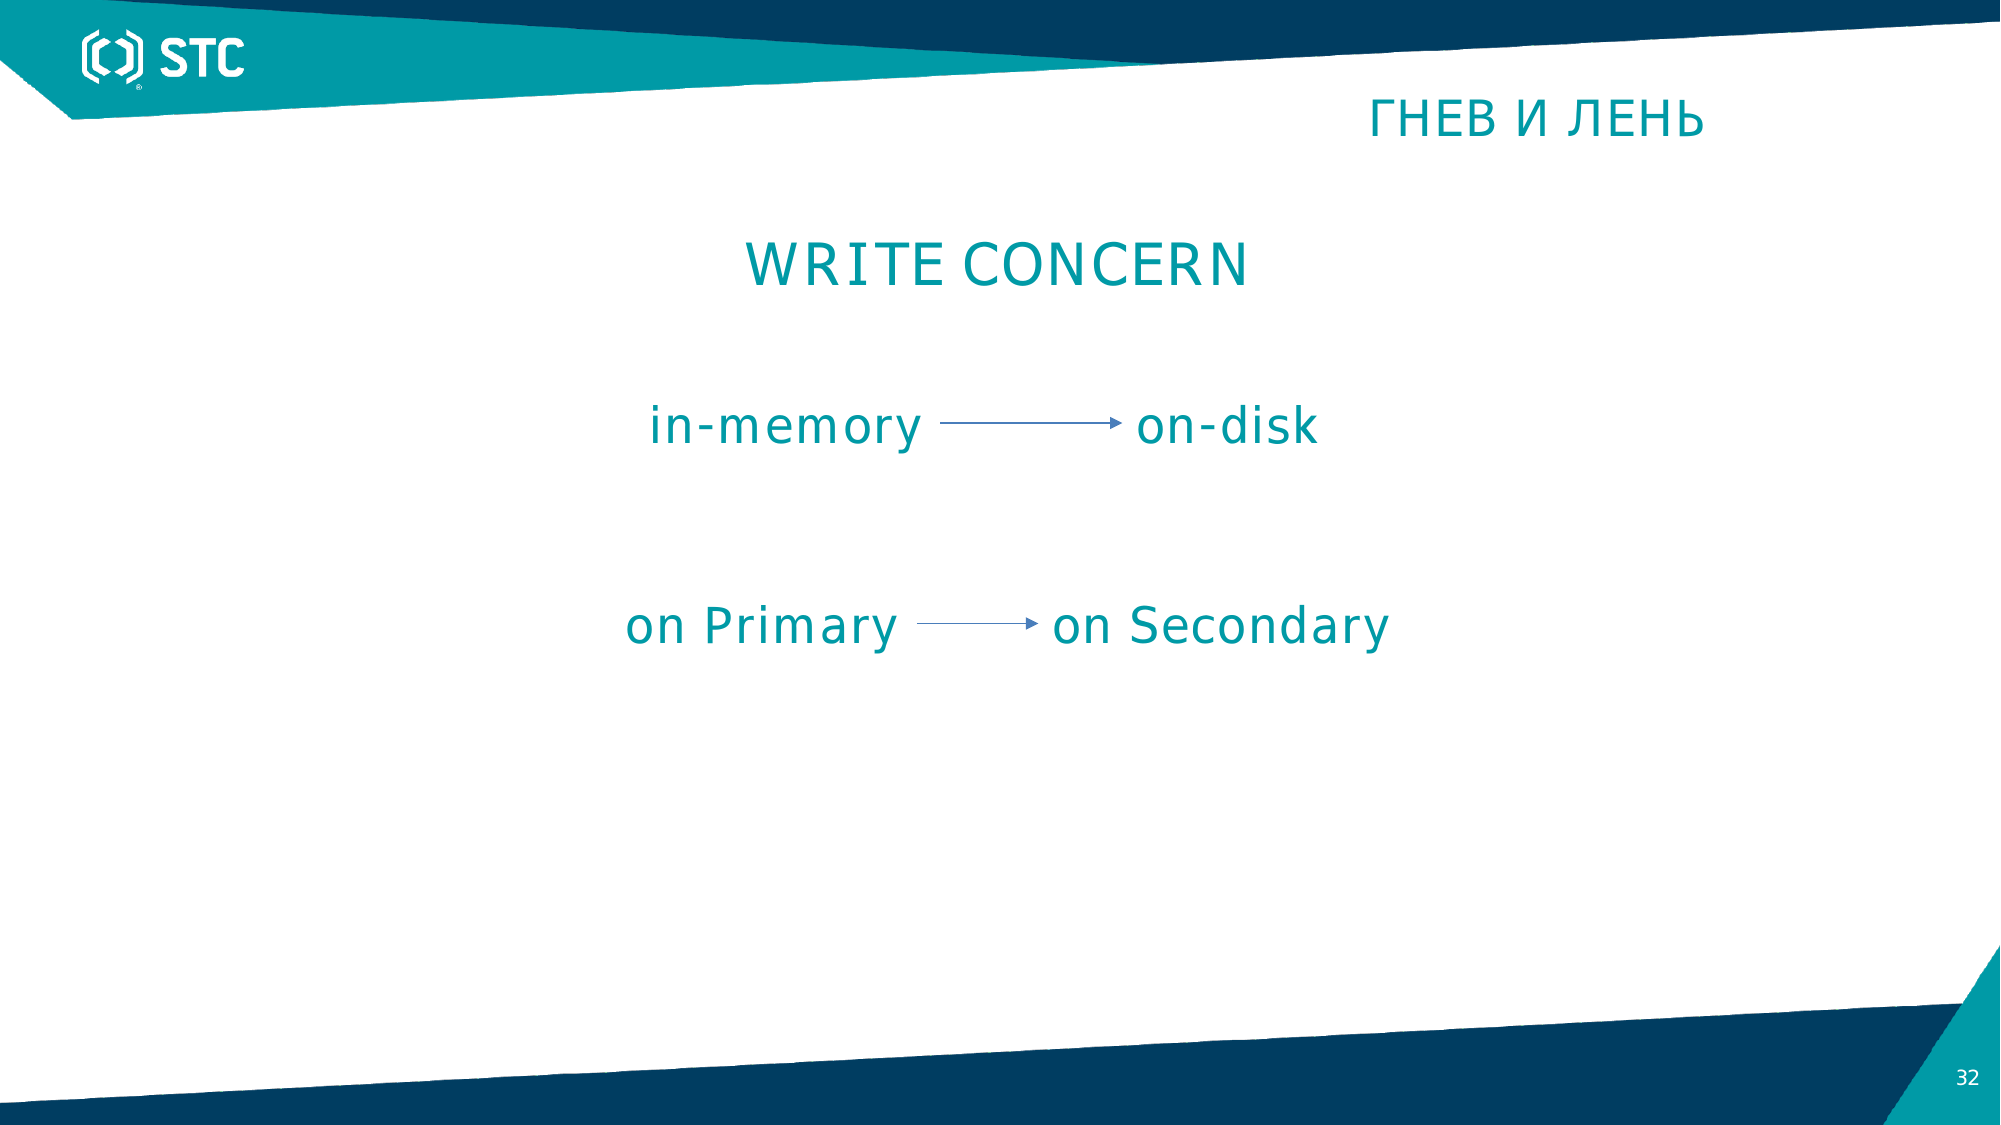

ГНЕВ И ЛЕНЬ
WRITE CONCERN
in-memory
on-disk
on Primary
on Secondary